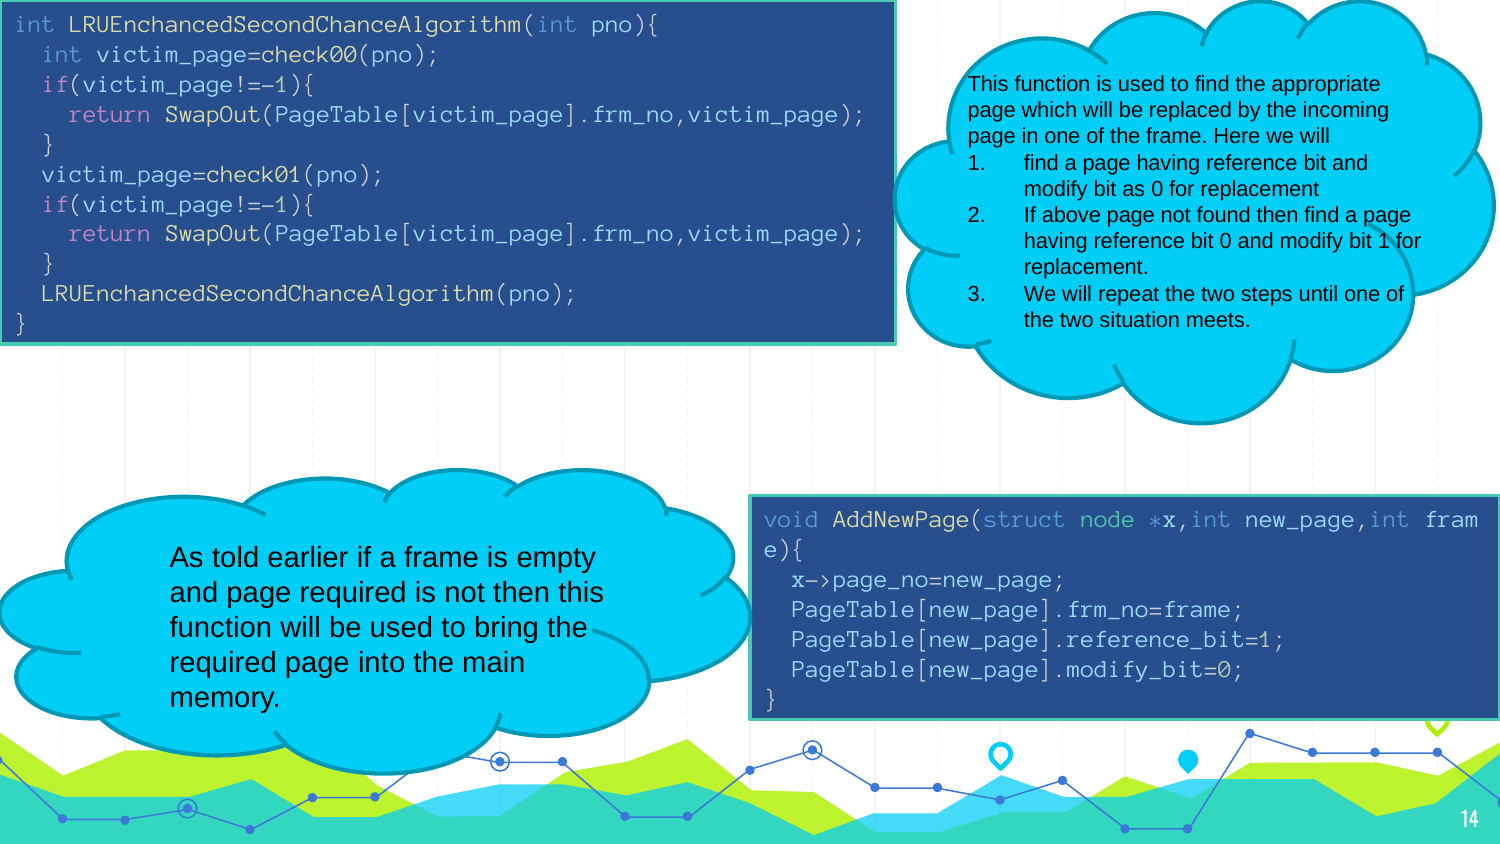

int LRUEnchancedSecondChanceAlgorithm(int pno){
  int victim_page=check00(pno);
  if(victim_page!=-1){
    return SwapOut(PageTable[victim_page].frm_no,victim_page);
  }
  victim_page=check01(pno);
  if(victim_page!=-1){
    return SwapOut(PageTable[victim_page].frm_no,victim_page);
  }
  LRUEnchancedSecondChanceAlgorithm(pno);
}

This function is used to find the appropriate page which will be replaced by the incoming page in one of the frame. Here we will
find a page having reference bit and modify bit as 0 for replacement
If above page not found then find a page having reference bit 0 and modify bit 1 for replacement.
We will repeat the two steps until one of the two situation meets.

void AddNewPage(struct node *x,int new_page,int frame){
  x->page_no=new_page;
  PageTable[new_page].frm_no=frame;
  PageTable[new_page].reference_bit=1;
  PageTable[new_page].modify_bit=0;
}
As told earlier if a frame is empty and page required is not then this function will be used to bring the required page into the main memory.
14